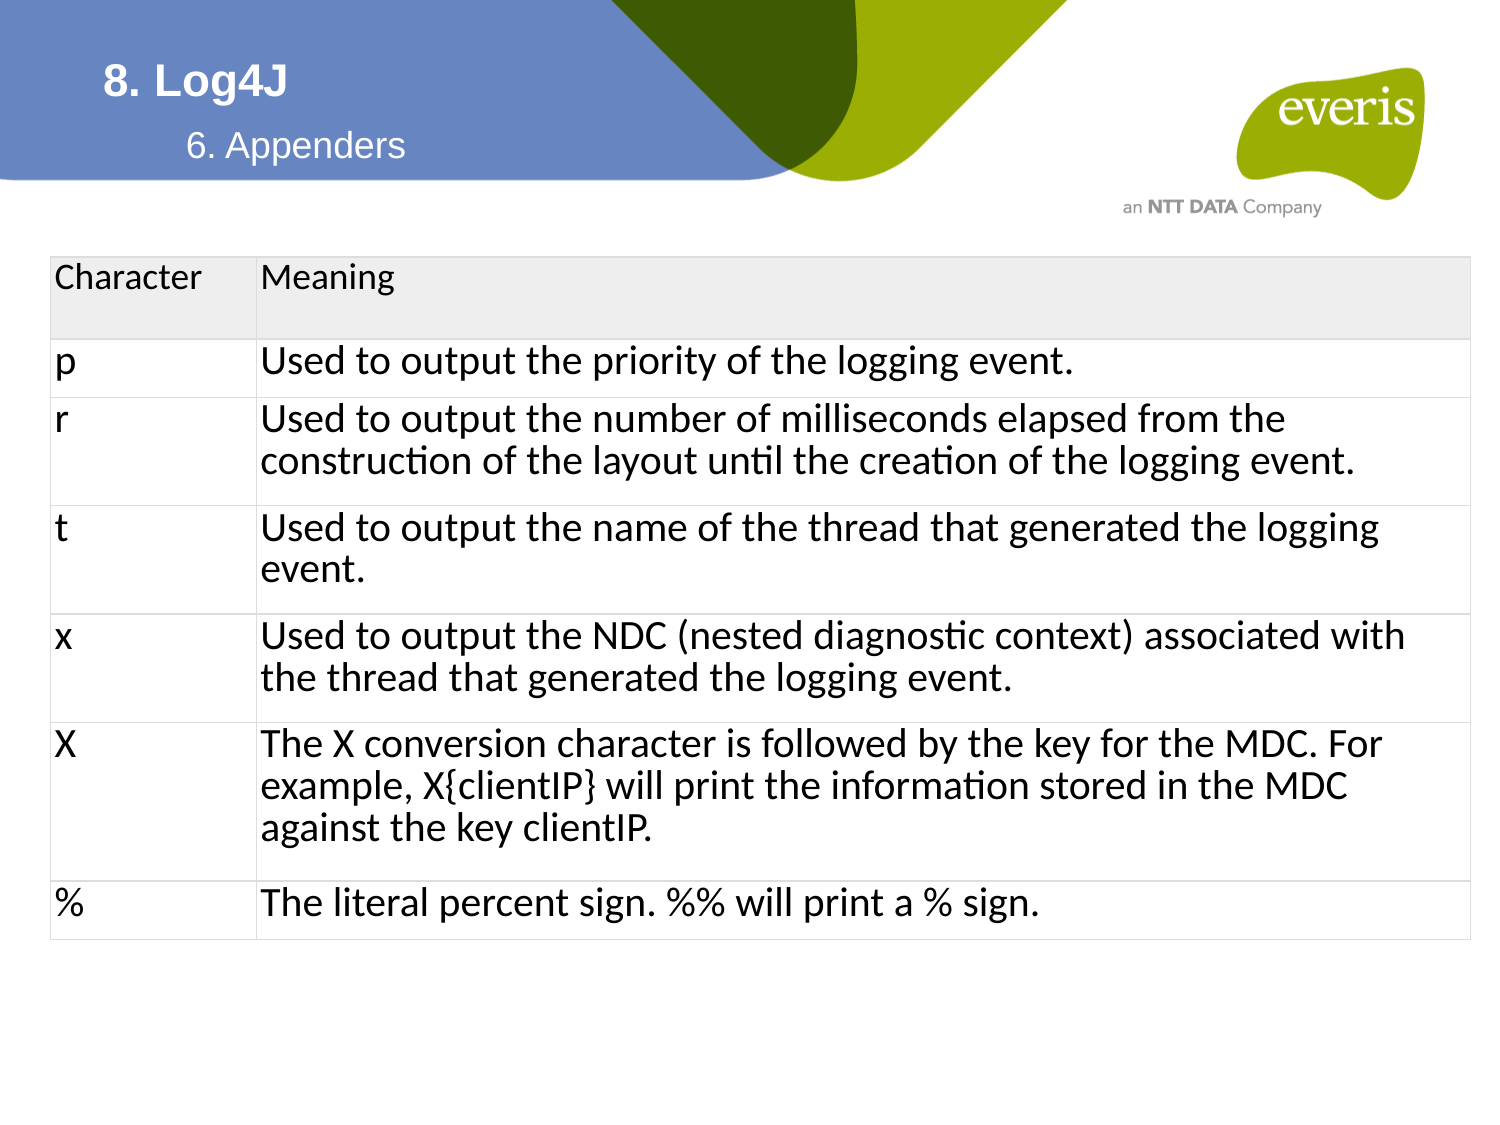

8. Log4J

6. Appenders
| Character | Meaning |
| --- | --- |
| p | Used to output the priority of the logging event. |
| r | Used to output the number of milliseconds elapsed from the construction of the layout until the creation of the logging event. |
| t | Used to output the name of the thread that generated the logging event. |
| x | Used to output the NDC (nested diagnostic context) associated with the thread that generated the logging event. |
| X | The X conversion character is followed by the key for the MDC. For example, X{clientIP} will print the information stored in the MDC against the key clientIP. |
| % | The literal percent sign. %% will print a % sign. |